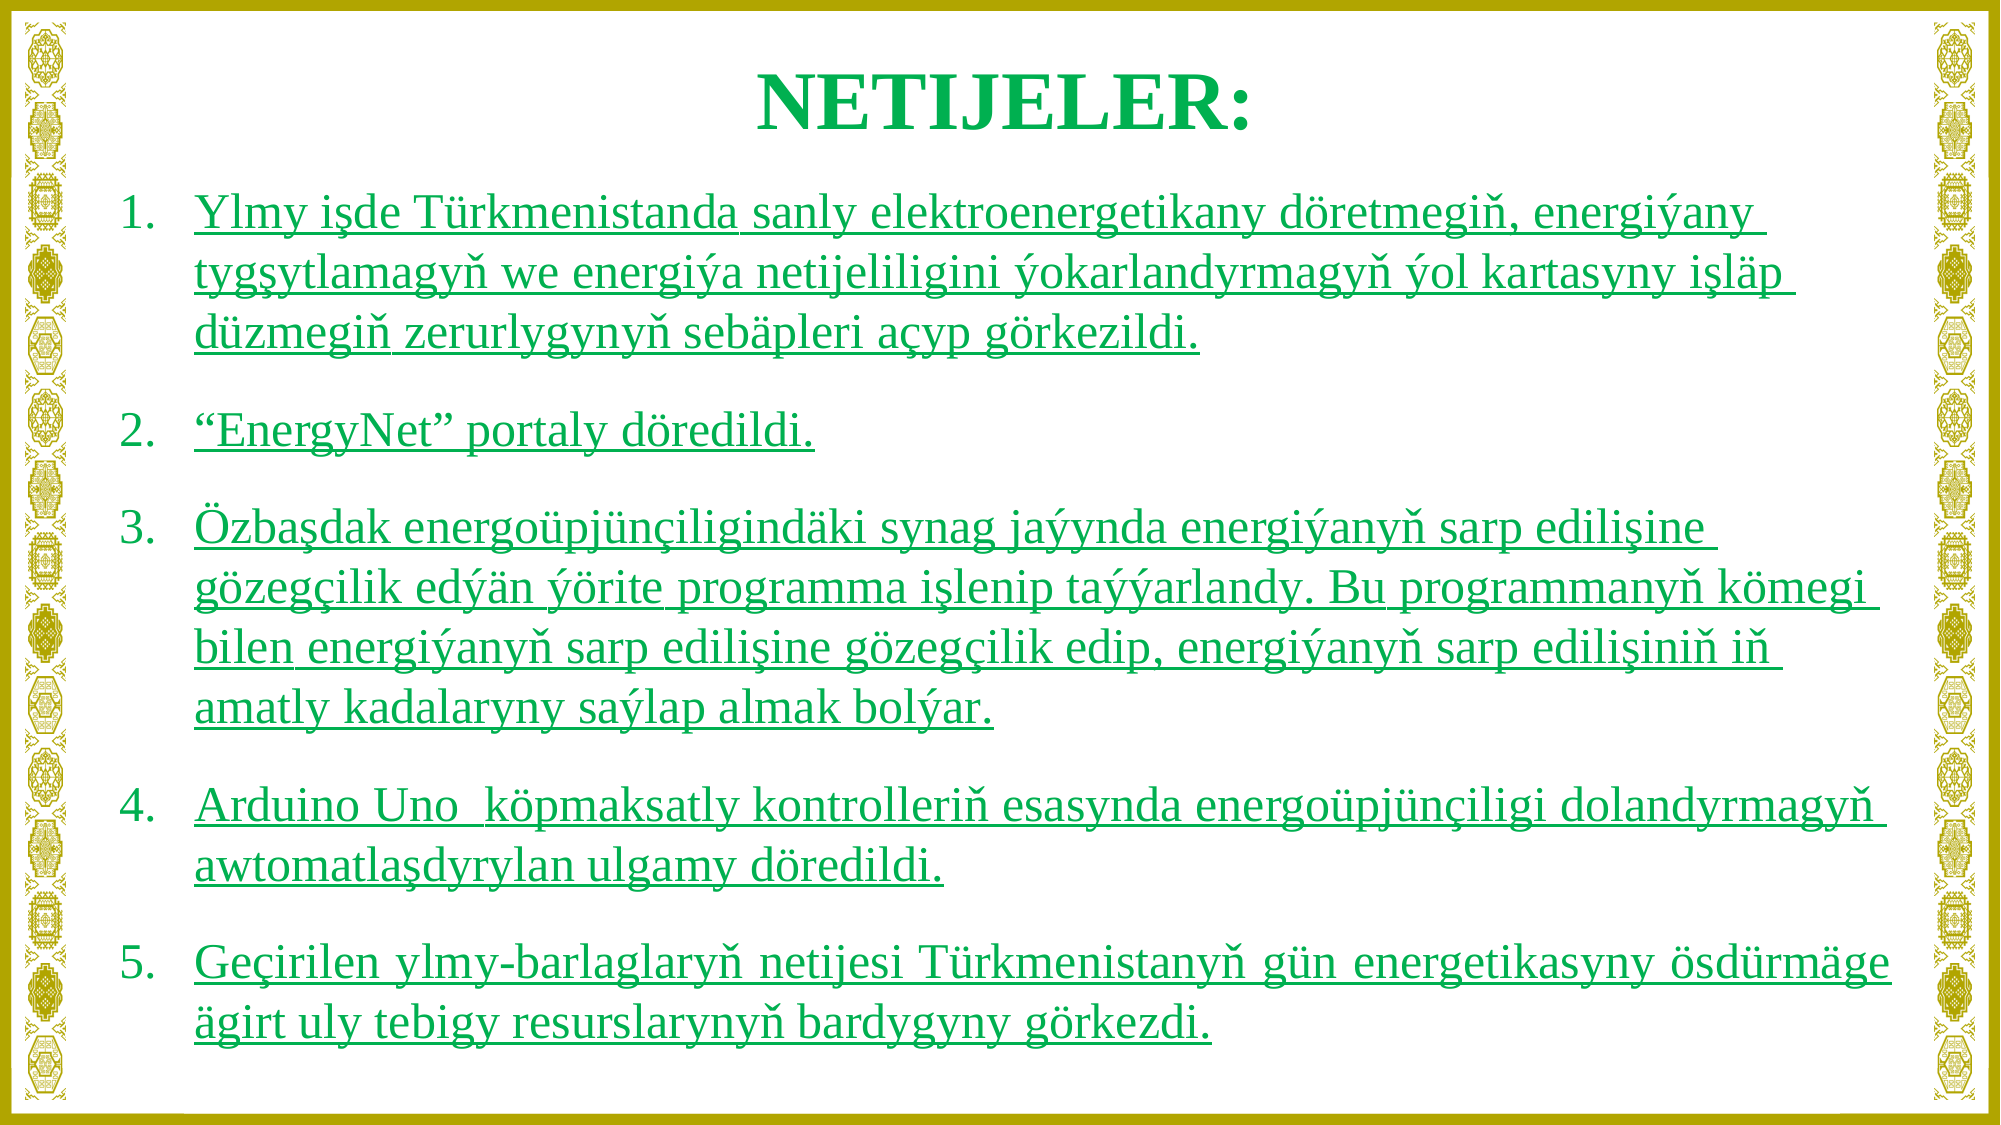

NETIJELER:
Ylmy işde Türkmenistanda sanly elektroenergetikany döretmegiň, energiýany tygşytlamagyň we energiýa netijeliligini ýokarlandyrmagyň ýol kartasyny işläp düzmegiň zerurlygynyň sebäpleri açyp görkezildi.

“EnergyNet” portaly döredildi.

Özbaşdak energoüpjünçiligindäki synag jaýynda energiýanyň sarp edilişine gözegçilik edýän ýörite programma işlenip taýýarlandy. Bu programmanyň kömegi bilen energiýanyň sarp edilişine gözegçilik edip, energiýanyň sarp edilişiniň iň amatly kadalaryny saýlap almak bolýar.

Arduino Uno  köpmaksatly kontrolleriň esasynda energoüpjünçiligi dolandyrmagyň awtomatlaşdyrylan ulgamy döredildi.

Geçirilen ylmy-barlaglaryň netijesi Türkmenistanyň gün energetikasyny ösdürmäge ägirt uly tebigy resurslarynyň bardygyny görkezdi.